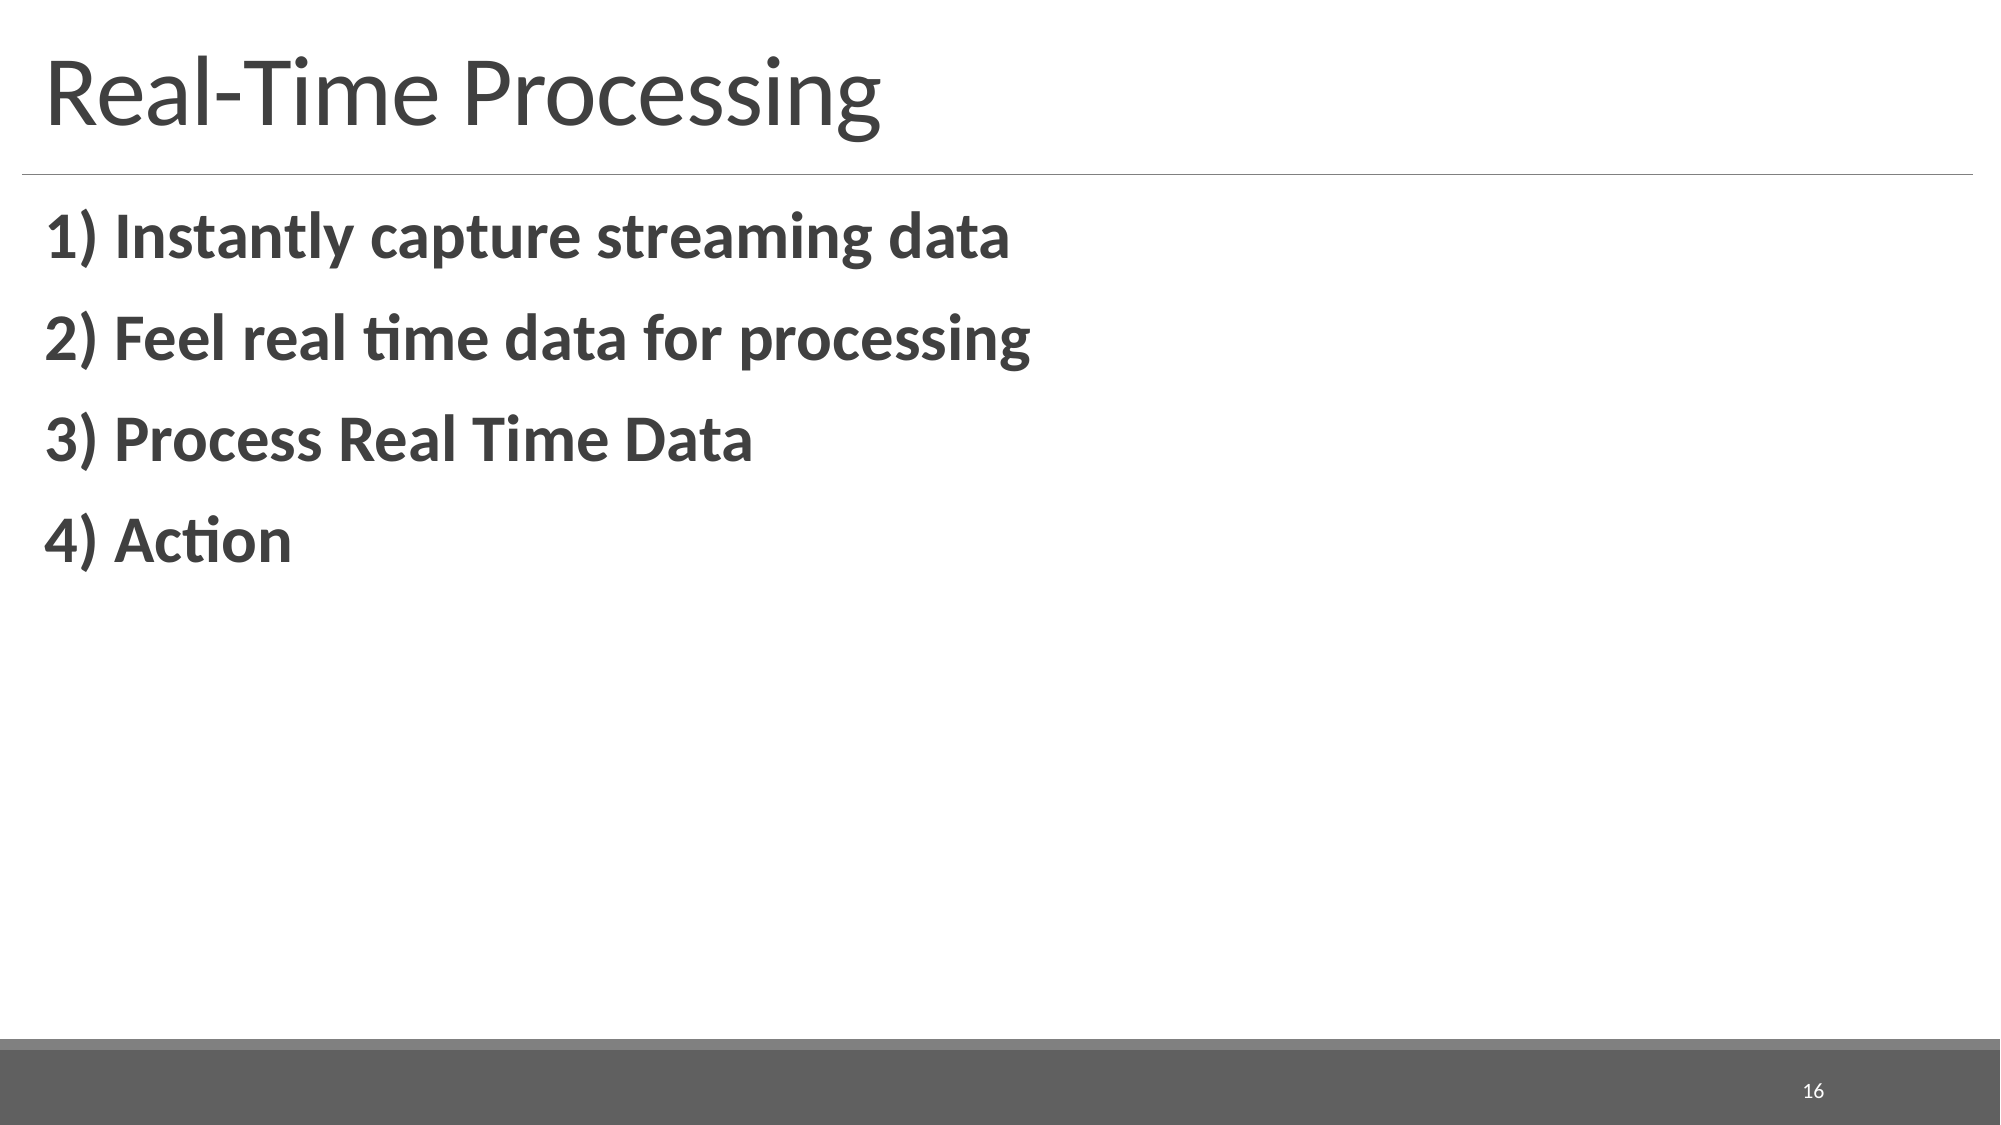

# Real-Time Processing
1) Instantly capture streaming data
2) Feel real time data for processing
3) Process Real Time Data
4) Action
16